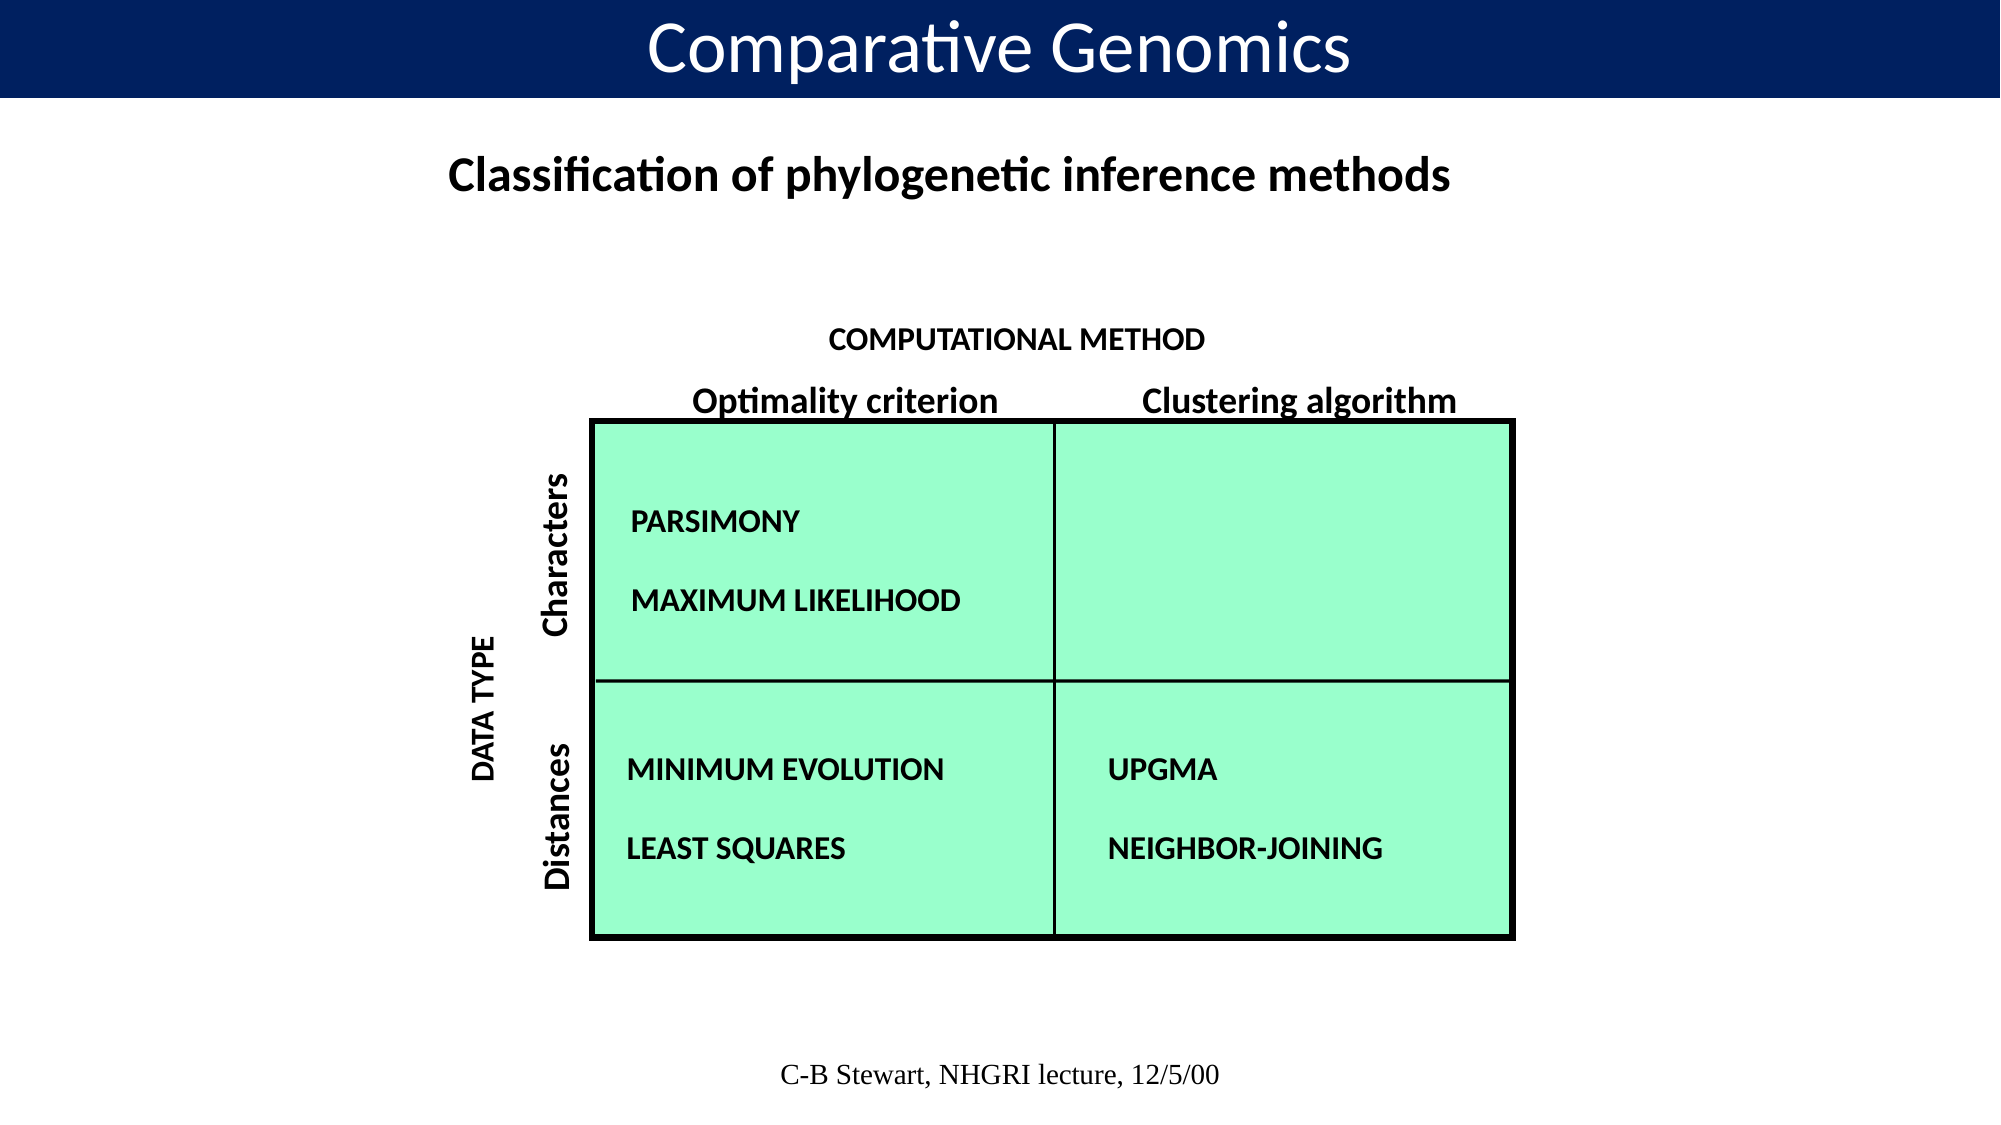

Comparative Genomics
Classification of phylogenetic inference methods
COMPUTATIONAL METHOD
Optimality criterion
Clustering algorithm

PARSIMONY

MAXIMUM LIKELIHOOD
Characters
DATA TYPE

MINIMUM EVOLUTION

LEAST SQUARES
UPGMA

NEIGHBOR-JOINING
Distances
C-B Stewart, NHGRI lecture, 12/5/00